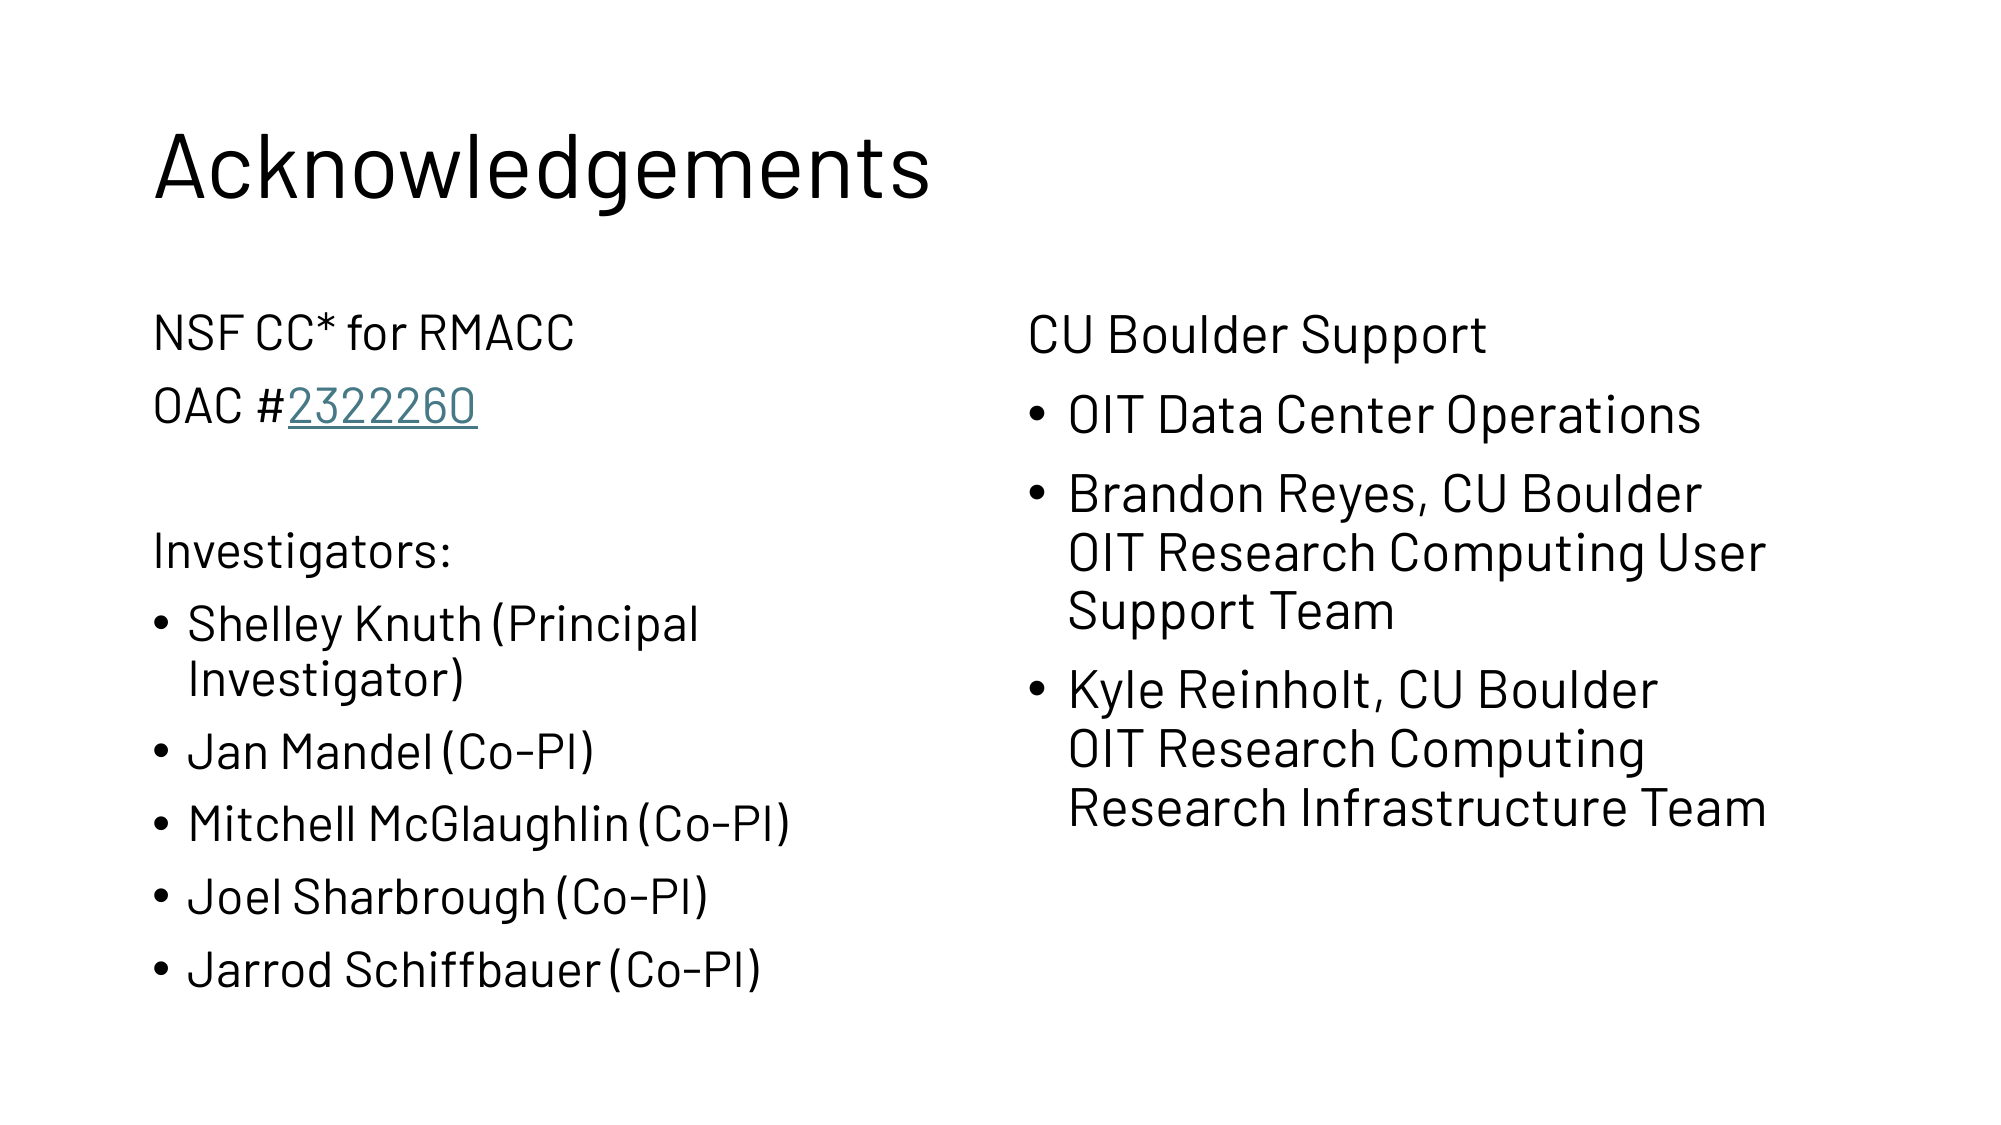

# Acknowledgements
NSF CC* for RMACC
OAC #2322260

Investigators:
Shelley Knuth (Principal Investigator)
Jan Mandel (Co-PI)
Mitchell McGlaughlin (Co-PI)
Joel Sharbrough (Co-PI)
Jarrod Schiffbauer (Co-PI)
CU Boulder Support
OIT Data Center Operations
Brandon Reyes, CU Boulder OIT Research Computing User Support Team
Kyle Reinholt, CU Boulder OIT Research Computing Research Infrastructure Team